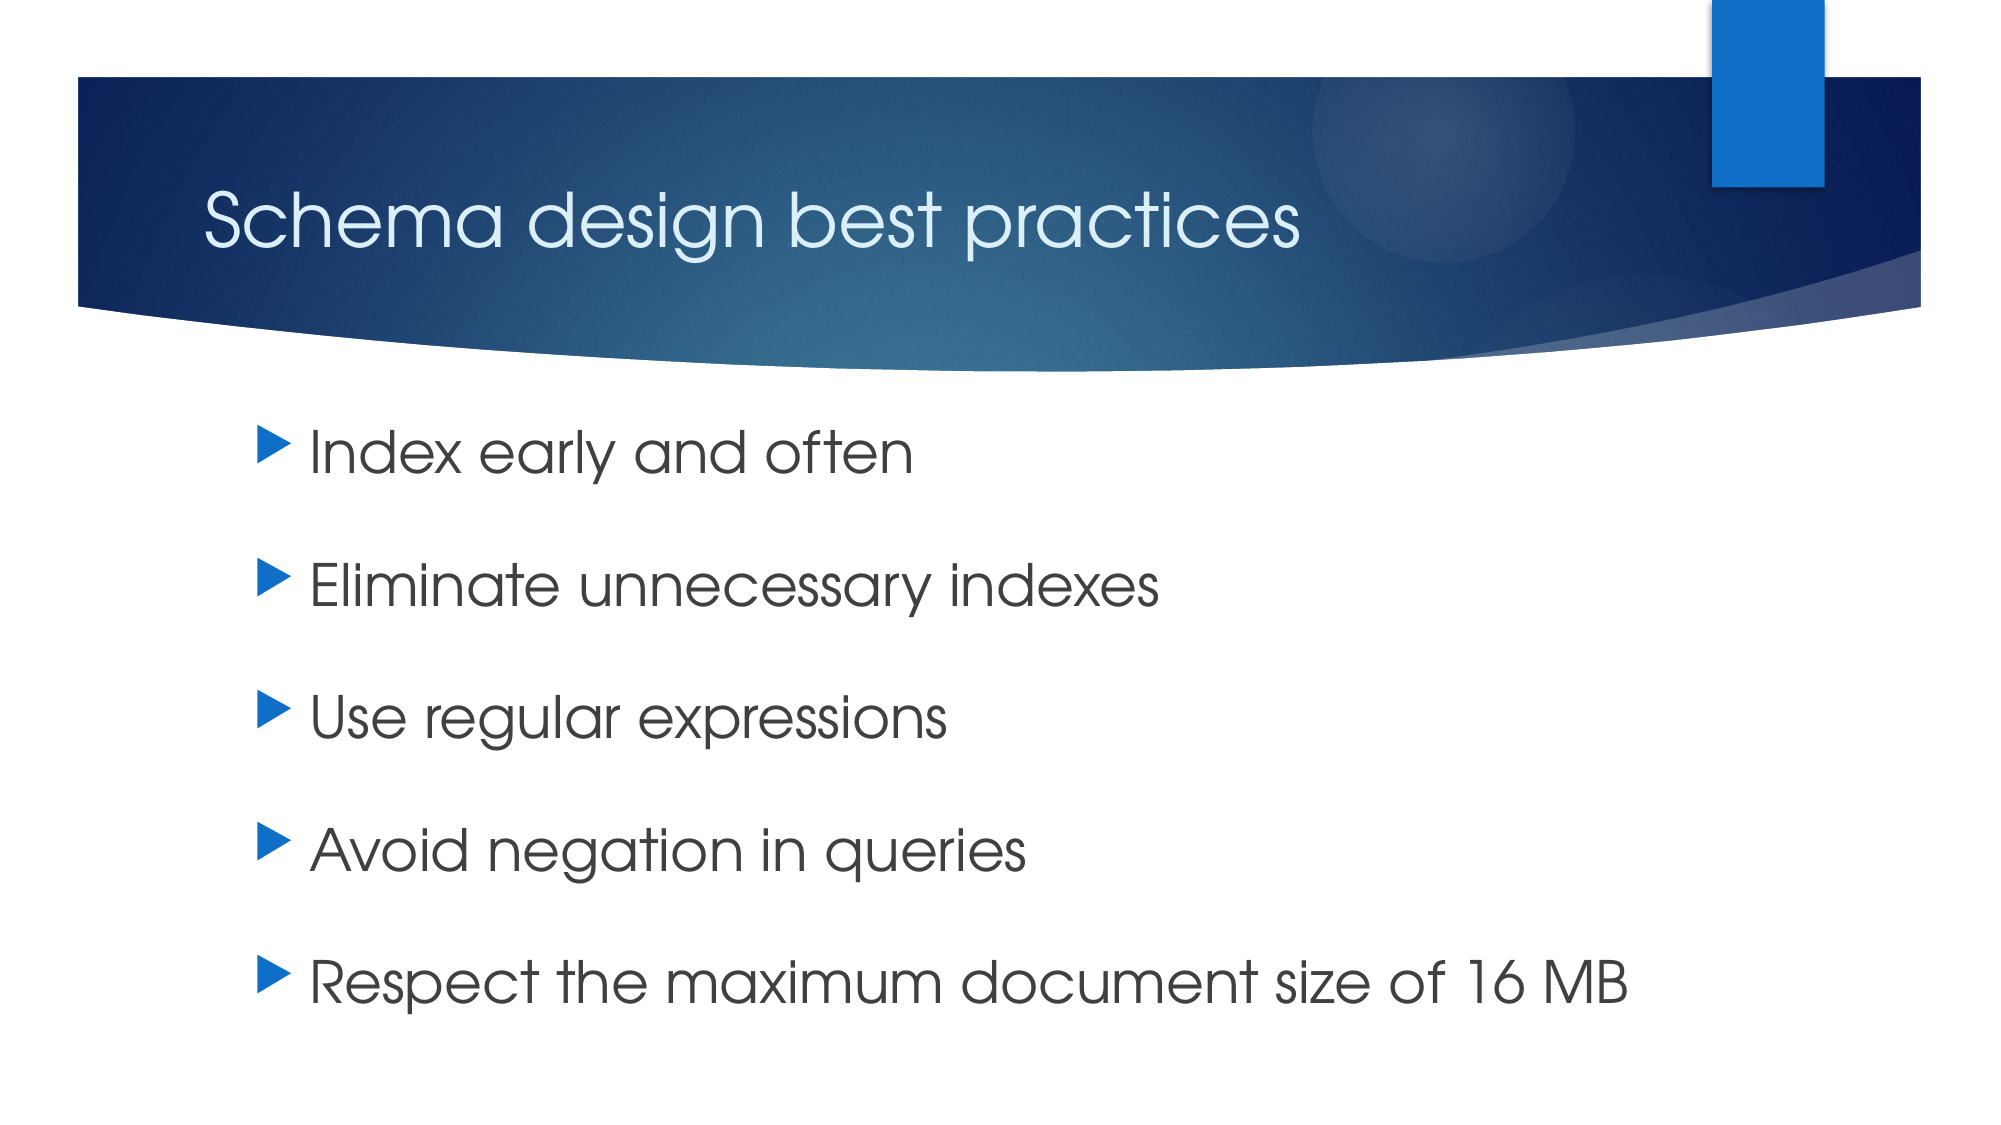

# Schema design best practices
Index early and often
Eliminate unnecessary indexes
Use regular expressions
Avoid negation in queries
Respect the maximum document size of 16 MB